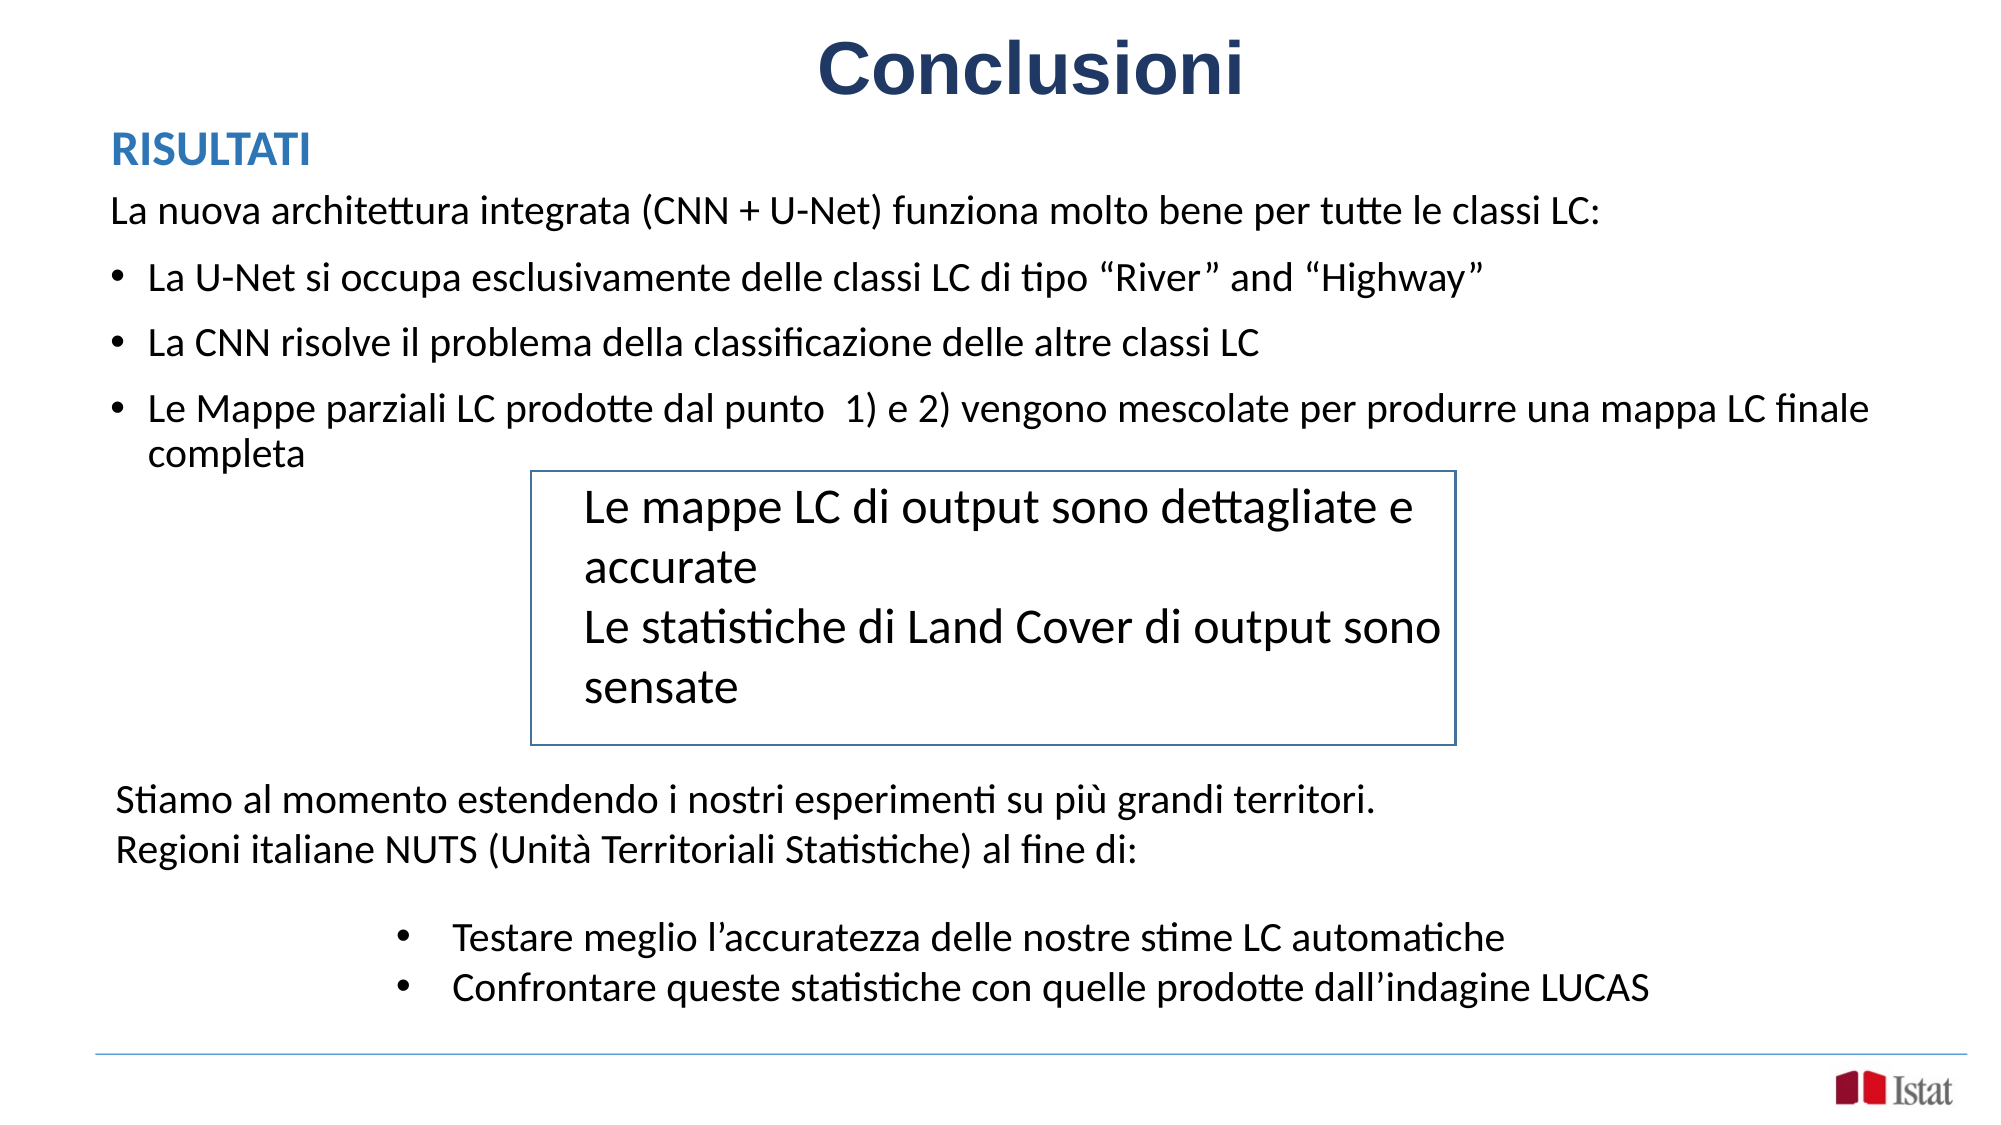

# Conclusioni
RISULTATI
La nuova architettura integrata (CNN + U-Net) funziona molto bene per tutte le classi LC:
La U-Net si occupa esclusivamente delle classi LC di tipo “River” and “Highway”
La CNN risolve il problema della classificazione delle altre classi LC
Le Mappe parziali LC prodotte dal punto  1) e 2) vengono mescolate per produrre una mappa LC finale completa
Le mappe LC di output sono dettagliate e accurate
Le statistiche di Land Cover di output sono sensate

Stiamo al momento estendendo i nostri esperimenti su più grandi territori.  Regioni italiane NUTS (Unità Territoriali Statistiche) al fine di:

Testare meglio l’accuratezza delle nostre stime LC automatiche
Confrontare queste statistiche con quelle prodotte dall’indagine LUCAS